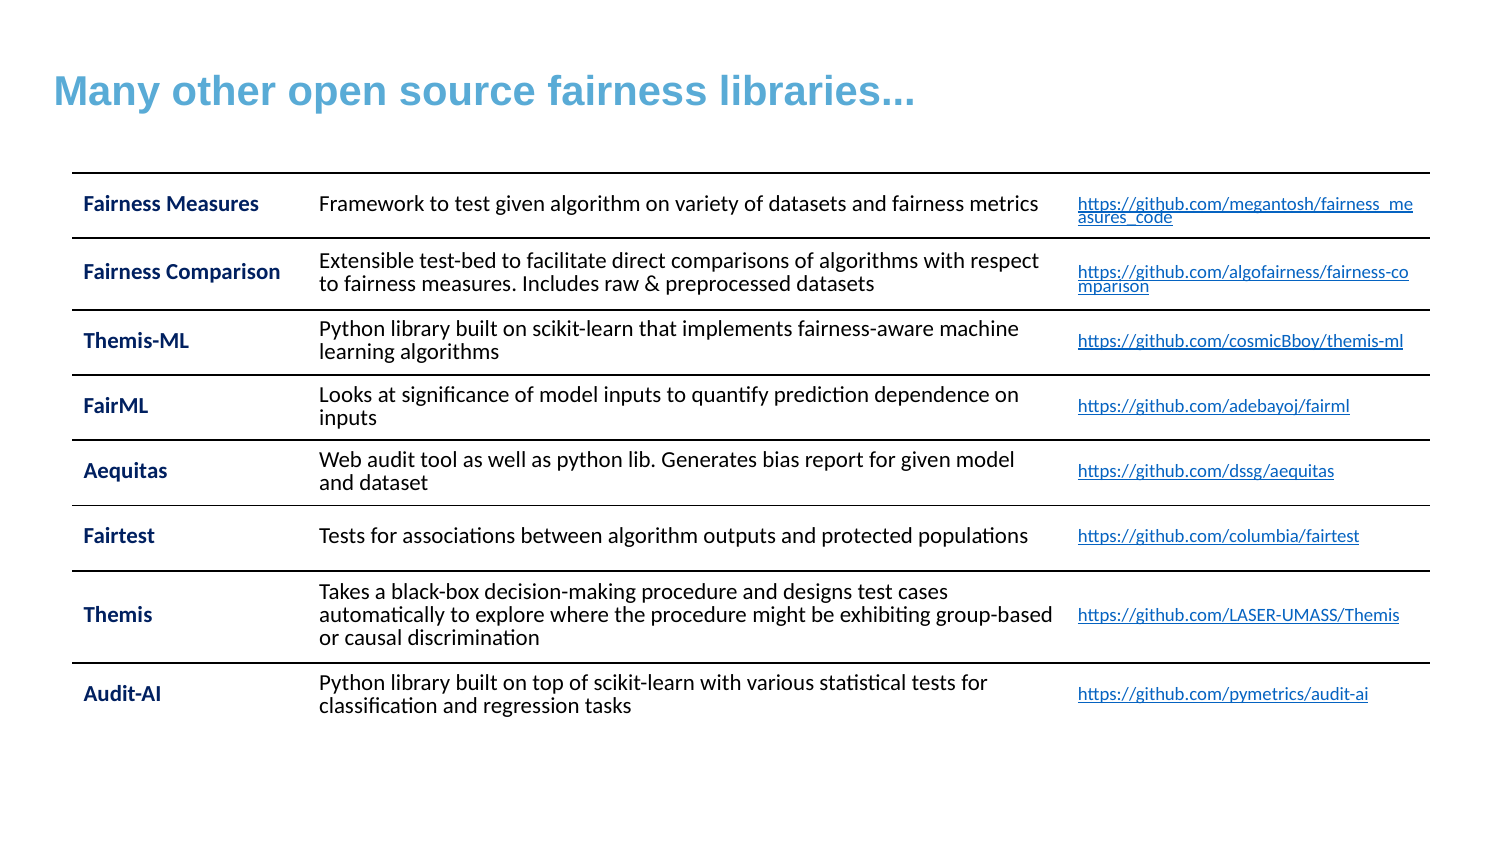

# Many other open source fairness libraries...
| Fairness Measures | Framework to test given algorithm on variety of datasets and fairness metrics | https://github.com/megantosh/fairness\_measures\_code |
| --- | --- | --- |
| Fairness Comparison | Extensible test-bed to facilitate direct comparisons of algorithms with respect to fairness measures. Includes raw & preprocessed datasets | https://github.com/algofairness/fairness-comparison |
| Themis-ML | Python library built on scikit-learn that implements fairness-aware machine learning algorithms | https://github.com/cosmicBboy/themis-ml |
| FairML | Looks at significance of model inputs to quantify prediction dependence on inputs | https://github.com/adebayoj/fairml |
| Aequitas | Web audit tool as well as python lib. Generates bias report for given model and dataset | https://github.com/dssg/aequitas |
| Fairtest | Tests for associations between algorithm outputs and protected populations | https://github.com/columbia/fairtest |
| Themis | Takes a black-box decision-making procedure and designs test cases automatically to explore where the procedure might be exhibiting group-based or causal discrimination | https://github.com/LASER-UMASS/Themis |
| Audit-AI | Python library built on top of scikit-learn with various statistical tests for classification and regression tasks | https://github.com/pymetrics/audit-ai |